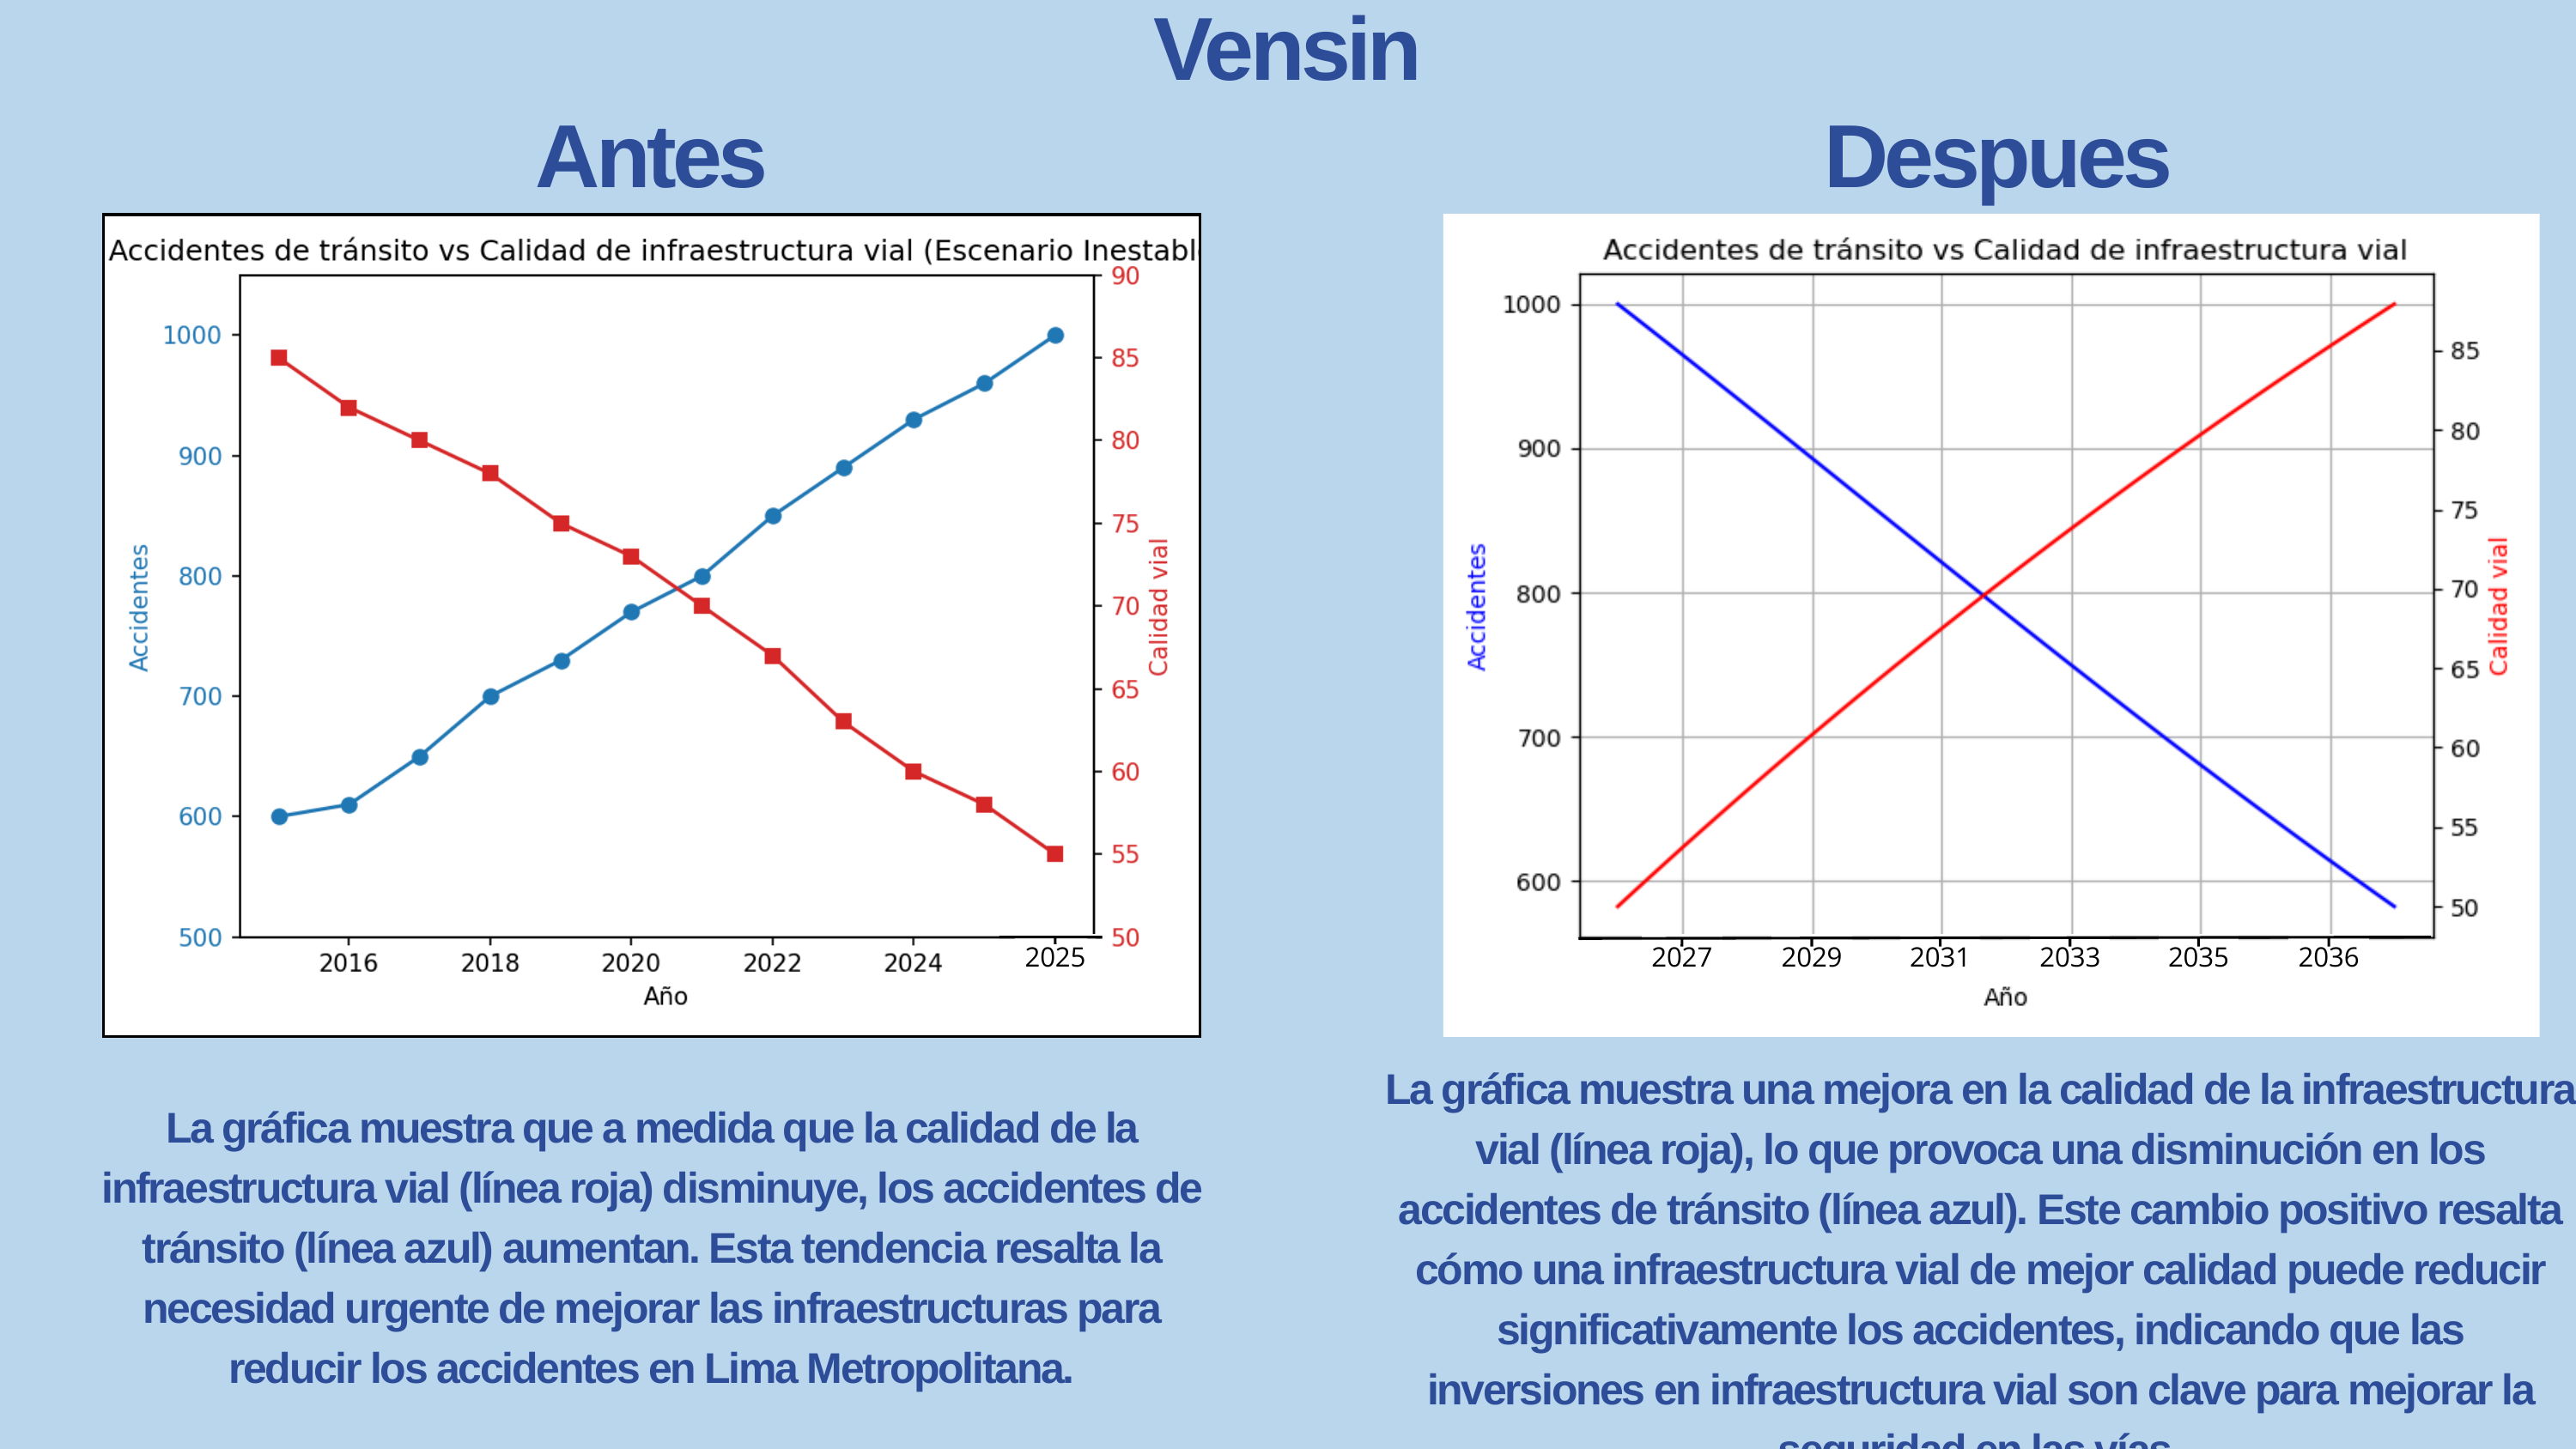

Vensin
Antes
Despues

2025

2027

2029

2031

2033

2035

2036

La gráfica muestra una mejora en la calidad de la infraestructura vial (línea roja), lo que provoca una disminución en los accidentes de tránsito (línea azul). Este cambio positivo resalta cómo una infraestructura vial de mejor calidad puede reducir significativamente los accidentes, indicando que las inversiones en infraestructura vial son clave para mejorar la seguridad en las vías.
La gráfica muestra que a medida que la calidad de la infraestructura vial (línea roja) disminuye, los accidentes de tránsito (línea azul) aumentan. Esta tendencia resalta la necesidad urgente de mejorar las infraestructuras para reducir los accidentes en Lima Metropolitana.